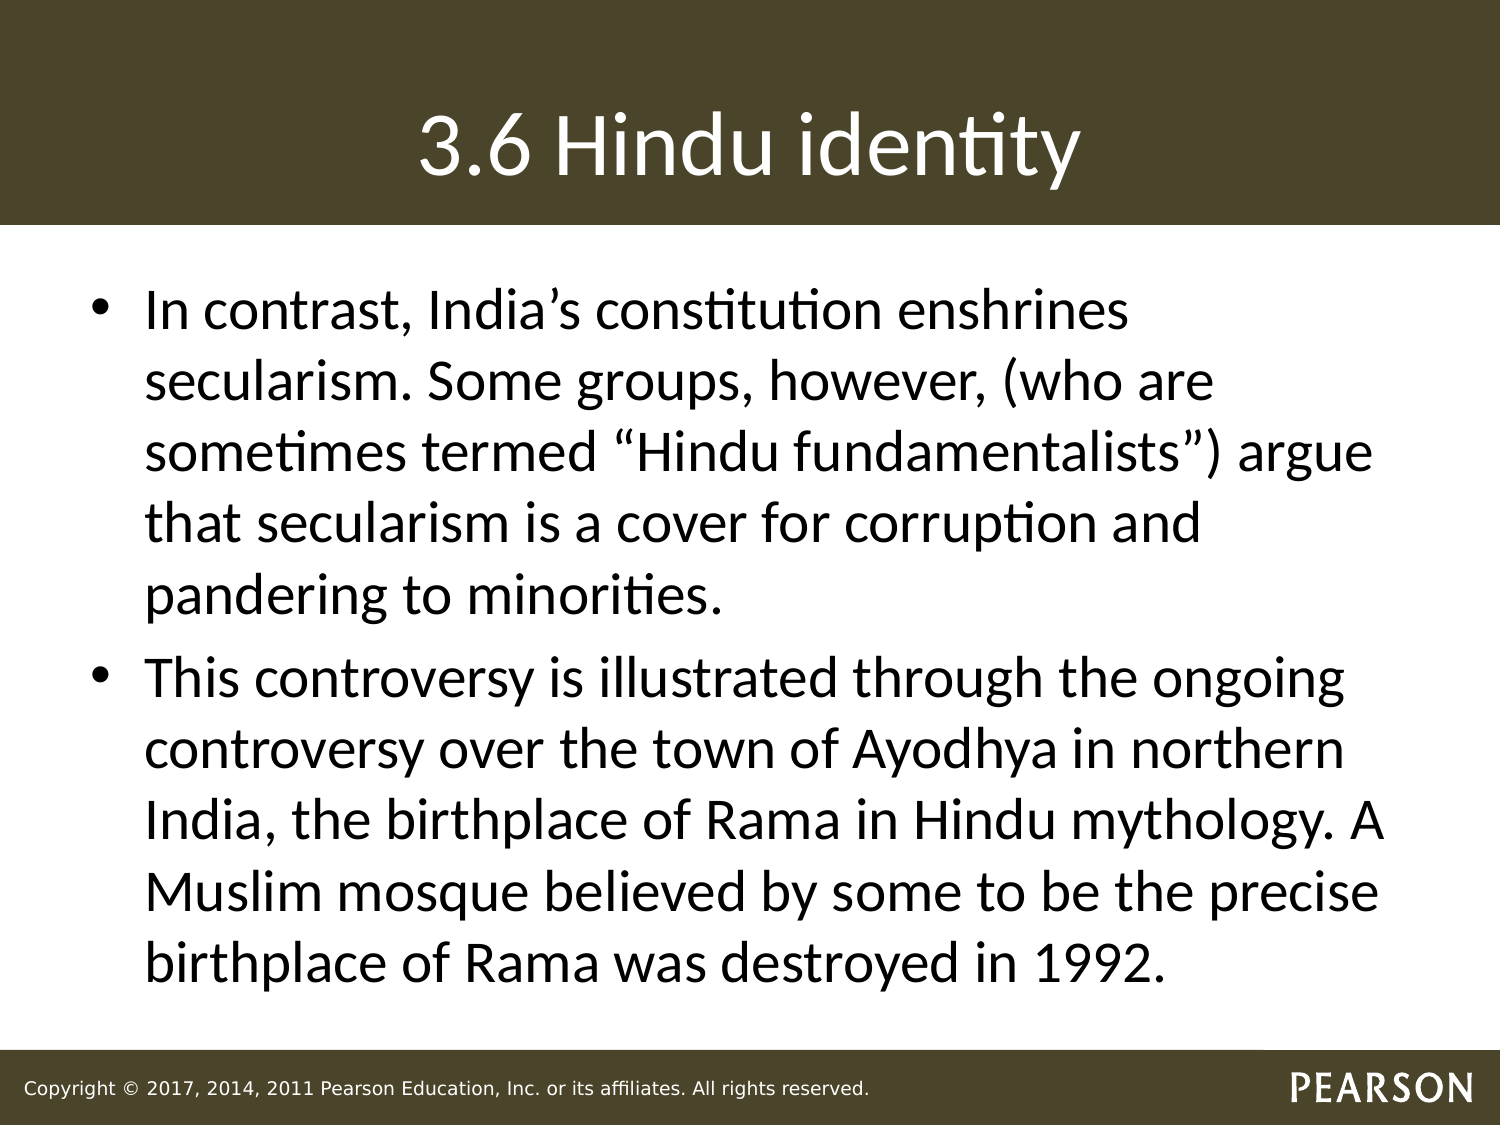

# 3.6 Hindu identity
In contrast, India’s constitution enshrines secularism. Some groups, however, (who are sometimes termed “Hindu fundamentalists”) argue that secularism is a cover for corruption and pandering to minorities.
This controversy is illustrated through the ongoing controversy over the town of Ayodhya in northern India, the birthplace of Rama in Hindu mythology. A Muslim mosque believed by some to be the precise birthplace of Rama was destroyed in 1992.